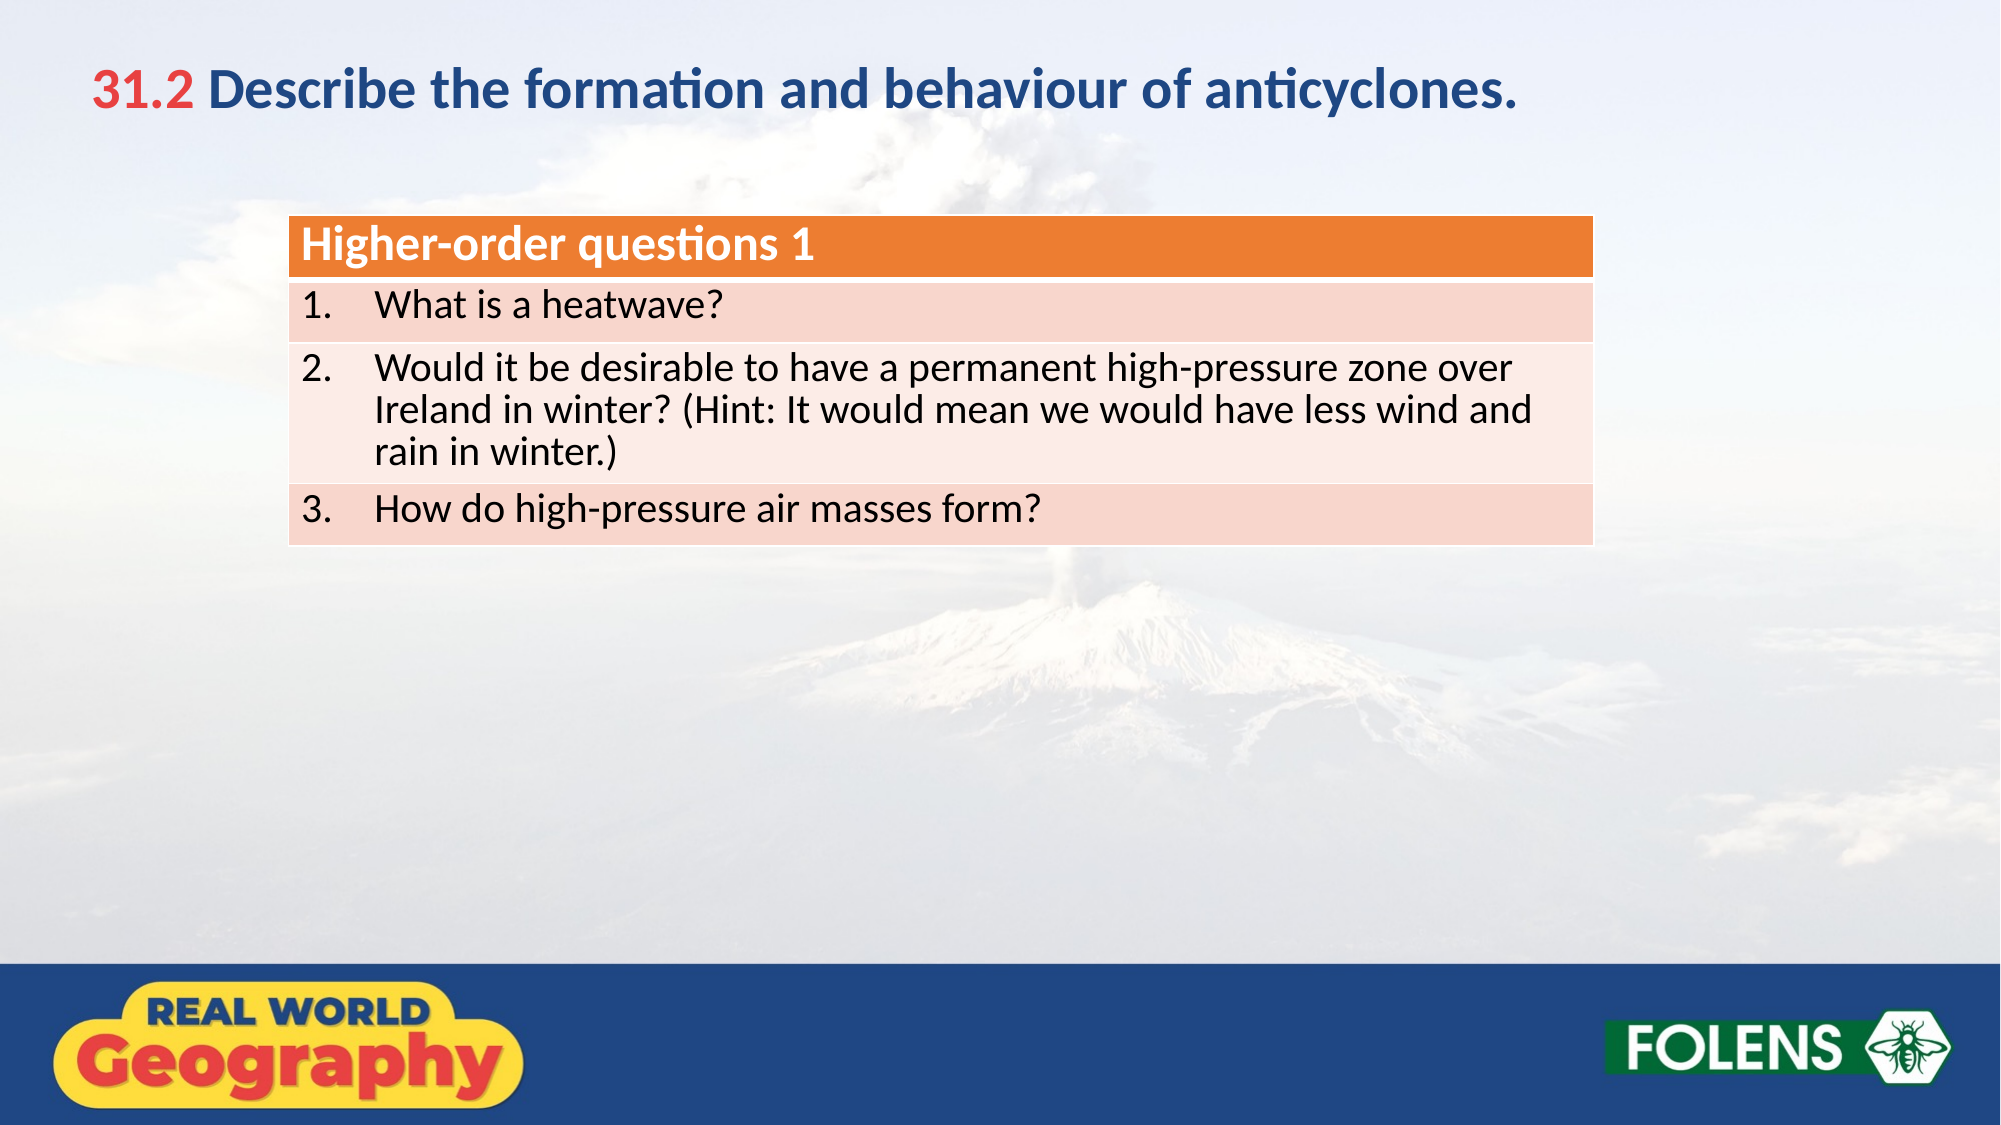

31.2 Describe the formation and behaviour of anticyclones.

| Higher-order questions 1 |
| --- |
| 1. What is a heatwave? |
| 2. Would it be desirable to have a permanent high-pressure zone over Ireland in winter? (Hint: It would mean we would have less wind and rain in winter.) |
| 3. How do high-pressure air masses form? |